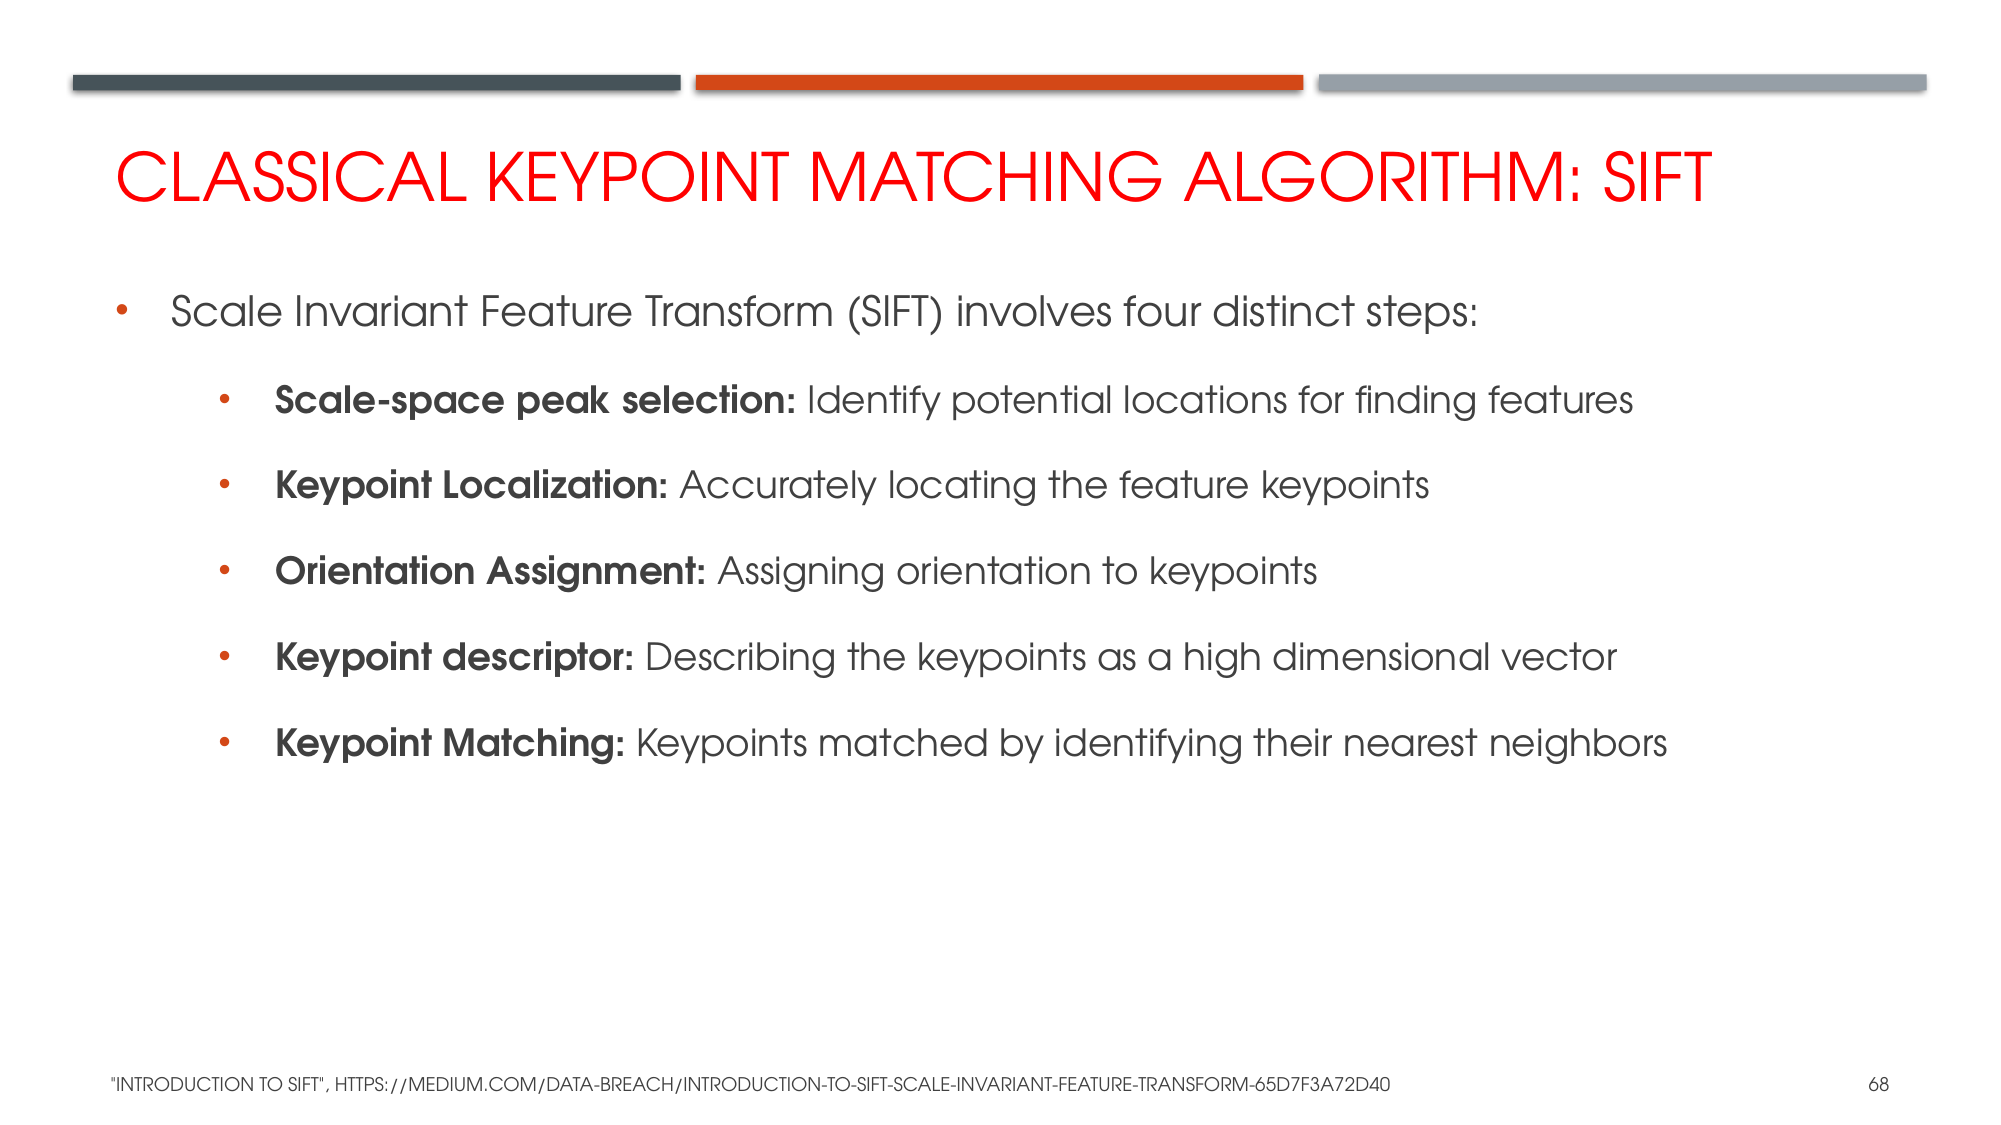

# CLASSICAL KEYPOINT MATCHING ALGORITHM: SIFT
Scale Invariant Feature Transform (SIFT) involves four distinct steps:
Scale-space peak selection: Identify potential locations for finding features
Keypoint Localization: Accurately locating the feature keypoints
Orientation Assignment: Assigning orientation to keypoints
Keypoint descriptor: Describing the keypoints as a high dimensional vector
Keypoint Matching: Keypoints matched by identifying their nearest neighbors
"Introduction to SIFT", https://medium.com/data-breach/introduction-to-sift-scale-invariant-feature-transform-65d7f3a72d40
68